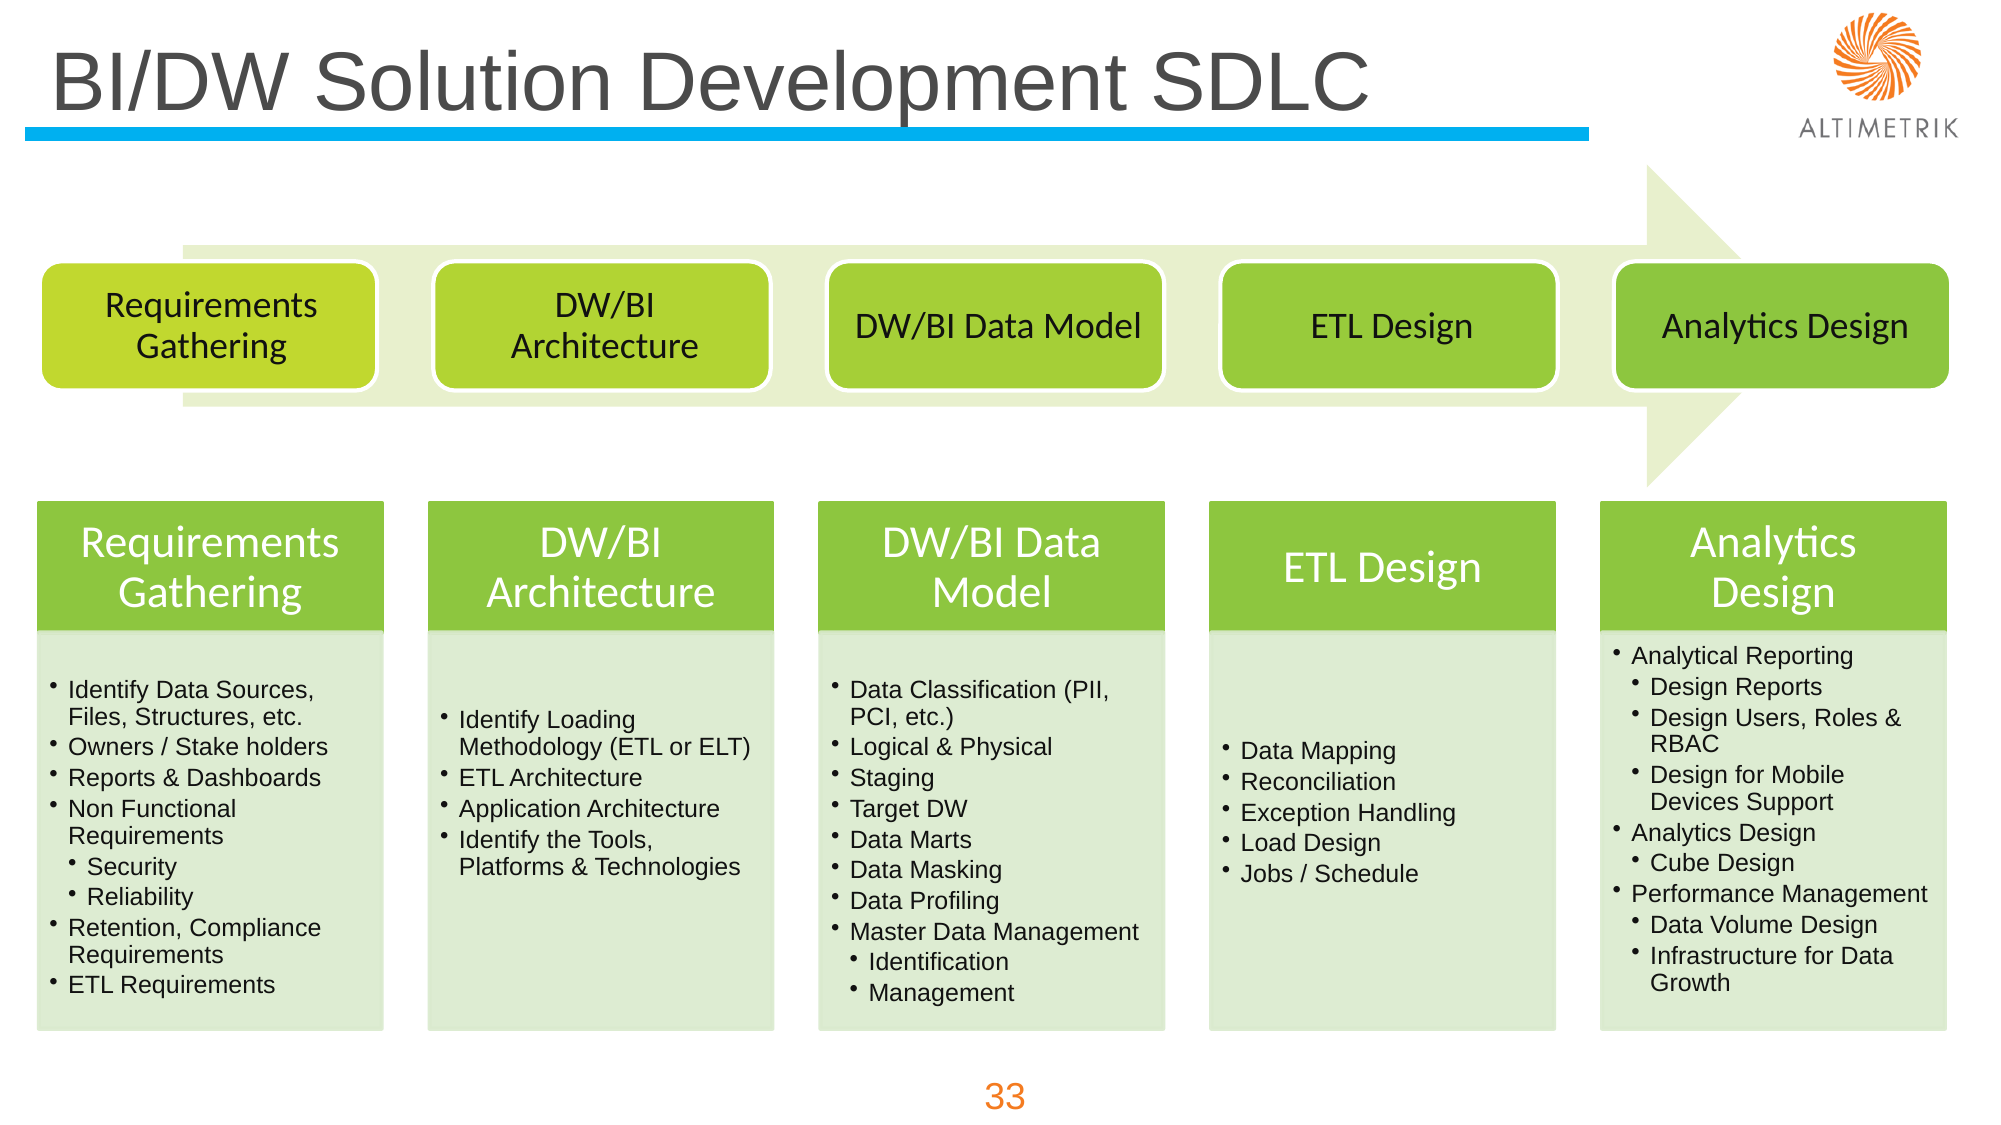

# BI/DW Solution Development SDLC
Requirements Gathering
DW/BI Architecture
DW/BI Data Model
ETL Design
Analytics Design
Requirements Gathering

Identify Data Sources, Files, Structures, etc.
Owners / Stake holders
Reports & Dashboards
Non Functional Requirements
Security
Reliability
Retention, Compliance Requirements
ETL Requirements
DW/BI Architecture

Identify Loading Methodology (ETL or ELT)
ETL Architecture
Application Architecture
Identify the Tools, Platforms & Technologies
DW/BI Data Model

Data Classification (PII, PCI, etc.)
Logical & Physical
Staging
Target DW
Data Marts
Data Masking
Data Profiling
Master Data Management
Identification
Management
ETL Design

Data Mapping
Reconciliation
Exception Handling
Load Design
Jobs / Schedule
Analytics Design
Analytical Reporting
Design Reports
Design Users, Roles & RBAC
Design for Mobile Devices Support
Analytics Design
Cube Design
Performance Management
Data Volume Design
Infrastructure for Data Growth